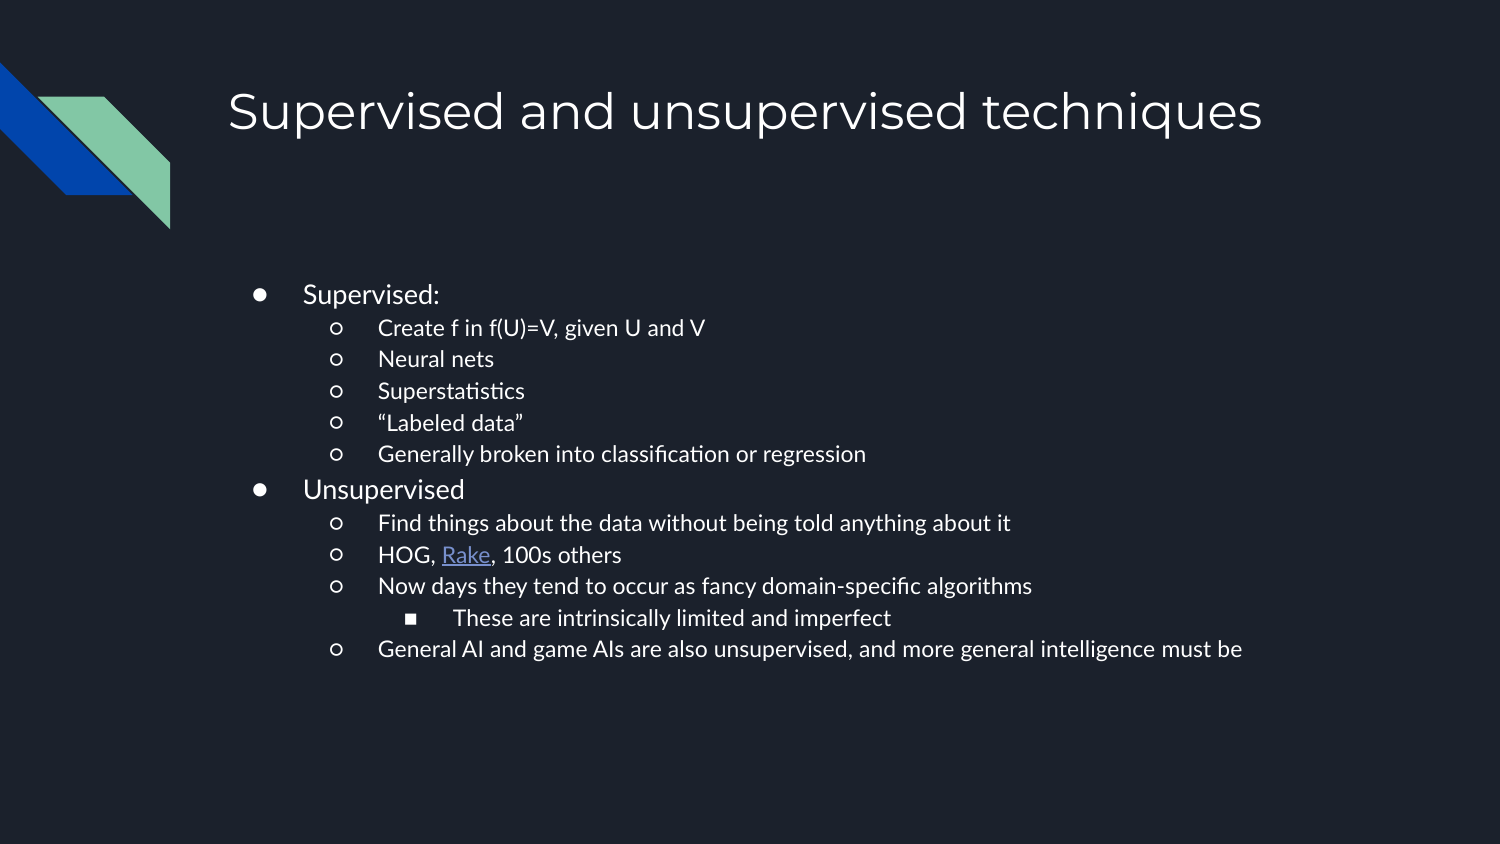

# Supervised and unsupervised techniques
Supervised:
Create f in f(U)=V, given U and V
Neural nets
Superstatistics
“Labeled data”
Generally broken into classification or regression
Unsupervised
Find things about the data without being told anything about it
HOG, Rake, 100s others
Now days they tend to occur as fancy domain-specific algorithms
These are intrinsically limited and imperfect
General AI and game AIs are also unsupervised, and more general intelligence must be